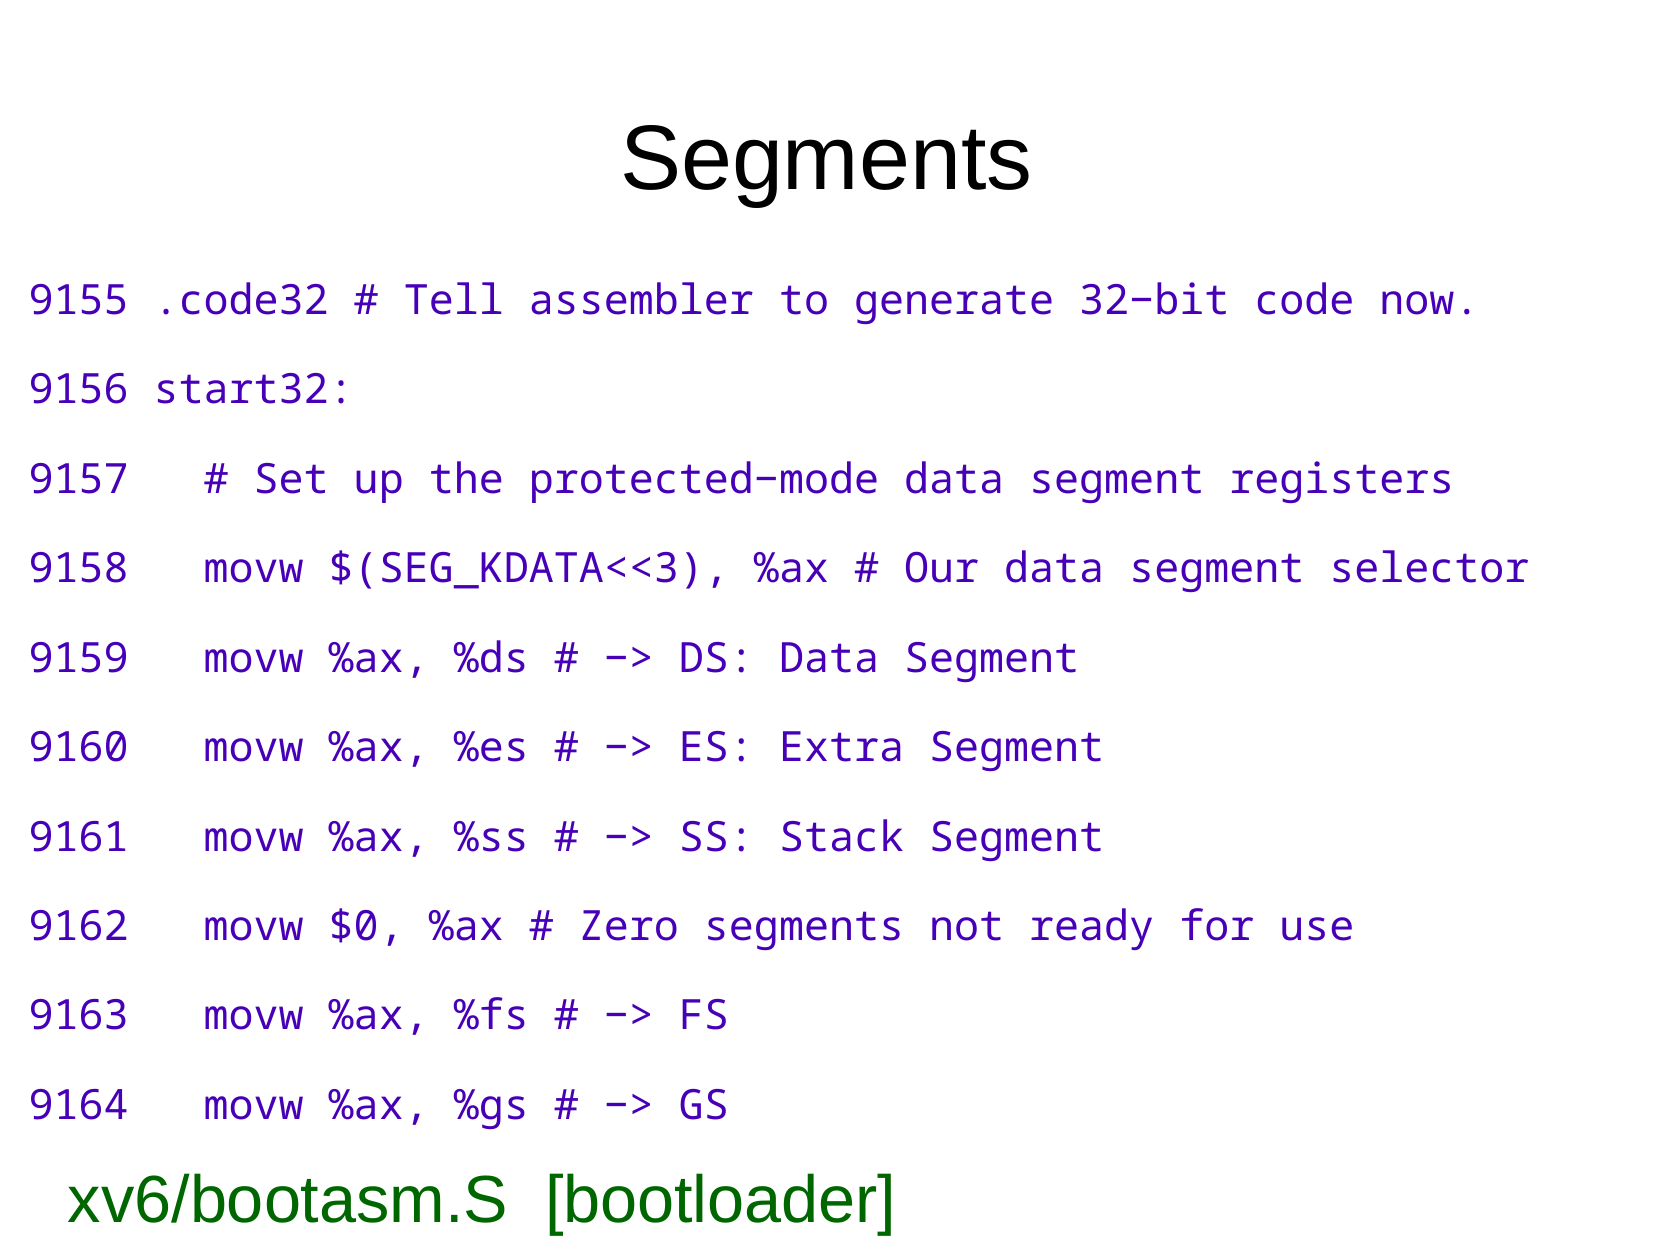

Segments
9155 .code32 # Tell assembler to generate 32−bit code now.
9156 start32:
9157   # Set up the protected−mode data segment registers
9158   movw $(SEG_KDATA<<3), %ax # Our data segment selector
9159   movw %ax, %ds # −> DS: Data Segment
9160   movw %ax, %es # −> ES: Extra Segment
9161   movw %ax, %ss # −> SS: Stack Segment
9162   movw $0, %ax # Zero segments not ready for use
9163   movw %ax, %fs # −> FS
9164   movw %ax, %gs # −> GS
xv6/bootasm.S  [bootloader]